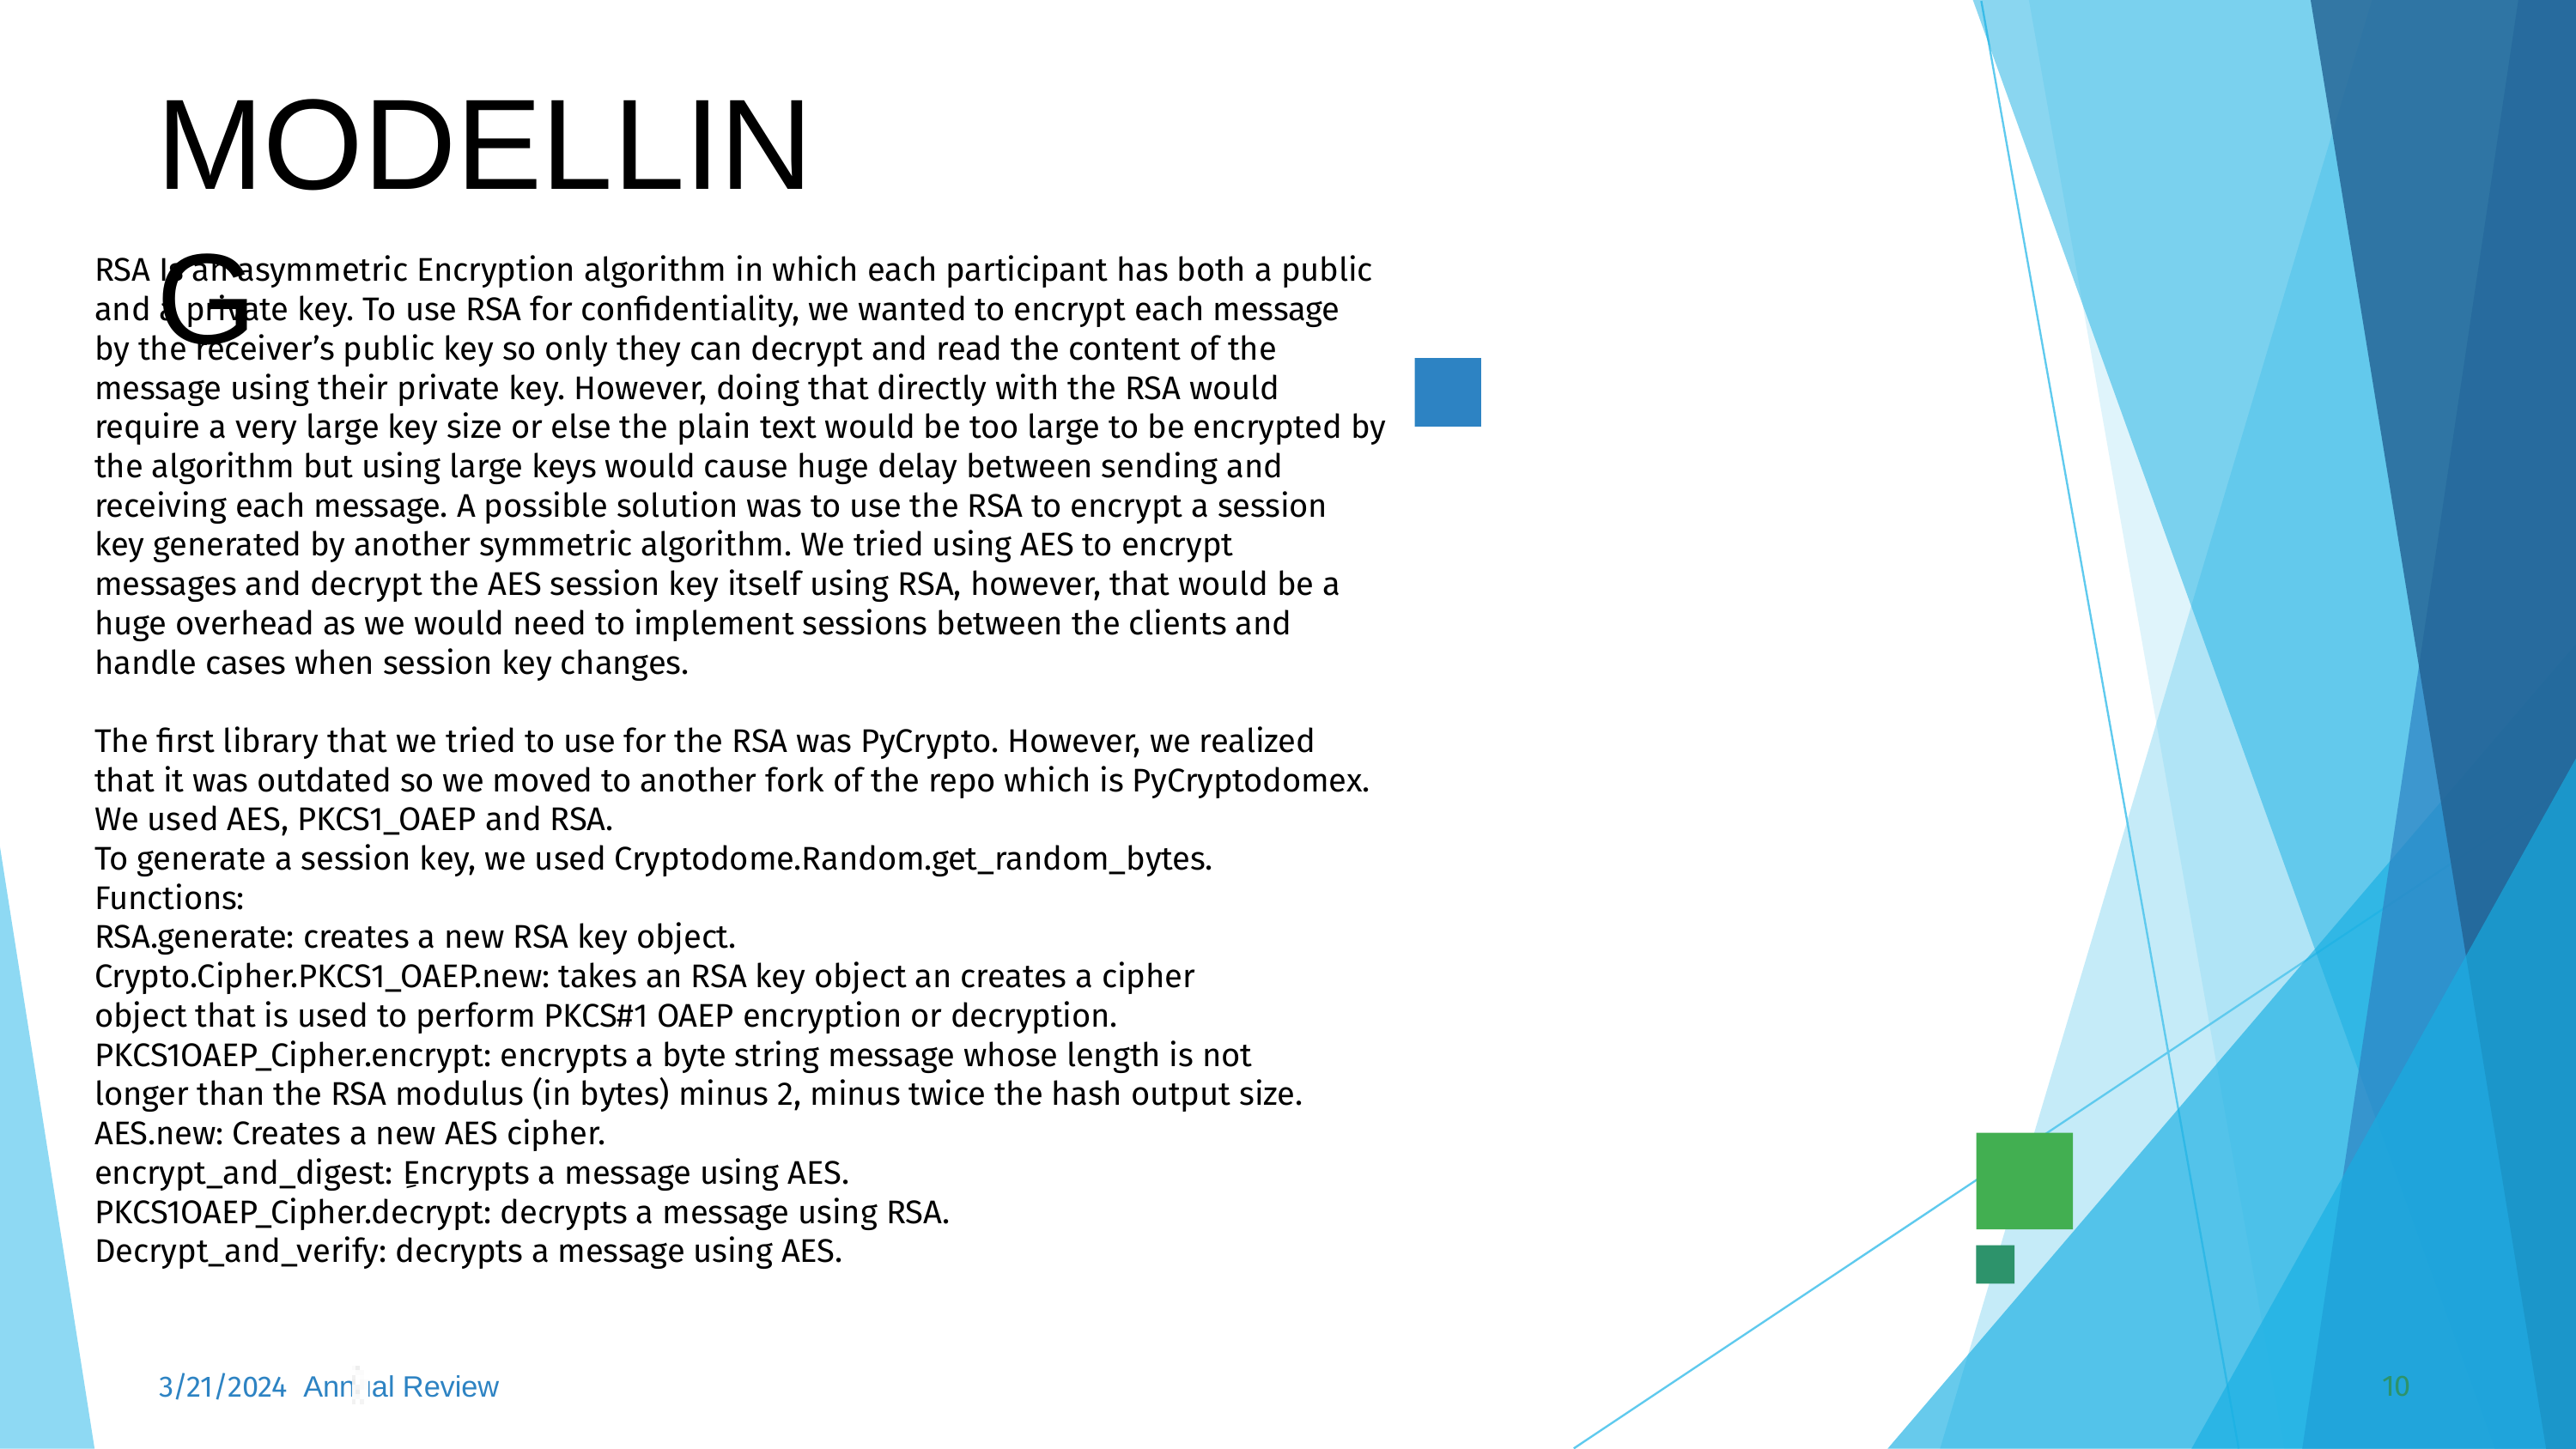

MODELLING
RSA Is an asymmetric Encryption algorithm in which each participant has both a public
and a private key. To use RSA for confidentiality, we wanted to encrypt each message
by the receiver’s public key so only they can decrypt and read the content of the
message using their private key. However, doing that directly with the RSA would
require a very large key size or else the plain text would be too large to be encrypted by
the algorithm but using large keys would cause huge delay between sending and
receiving each message. A possible solution was to use the RSA to encrypt a session
key generated by another symmetric algorithm. We tried using AES to encrypt
messages and decrypt the AES session key itself using RSA, however, that would be a
huge overhead as we would need to implement sessions between the clients and
handle cases when session key changes.

The first library that we tried to use for the RSA was PyCrypto. However, we realized
that it was outdated so we moved to another fork of the repo which is PyCryptodomex.
We used AES, PKCS1_OAEP and RSA.
To generate a session key, we used Cryptodome.Random.get_random_bytes.
Functions:
RSA.generate: creates a new RSA key object.
Crypto.Cipher.PKCS1_OAEP.new: takes an RSA key object an creates a cipher
object that is used to perform PKCS#1 OAEP encryption or decryption.
PKCS1OAEP_Cipher.encrypt: encrypts a byte string message whose length is not
longer than the RSA modulus (in bytes) minus 2, minus twice the hash output size.
AES.new: Creates a new AES cipher.
encrypt_and_digest: ِEncrypts a message using AES.
PKCS1OAEP_Cipher.decrypt: decrypts a message using RSA.
Decrypt_and_verify: decrypts a message using AES.

10
3/21/2024  Annual Review